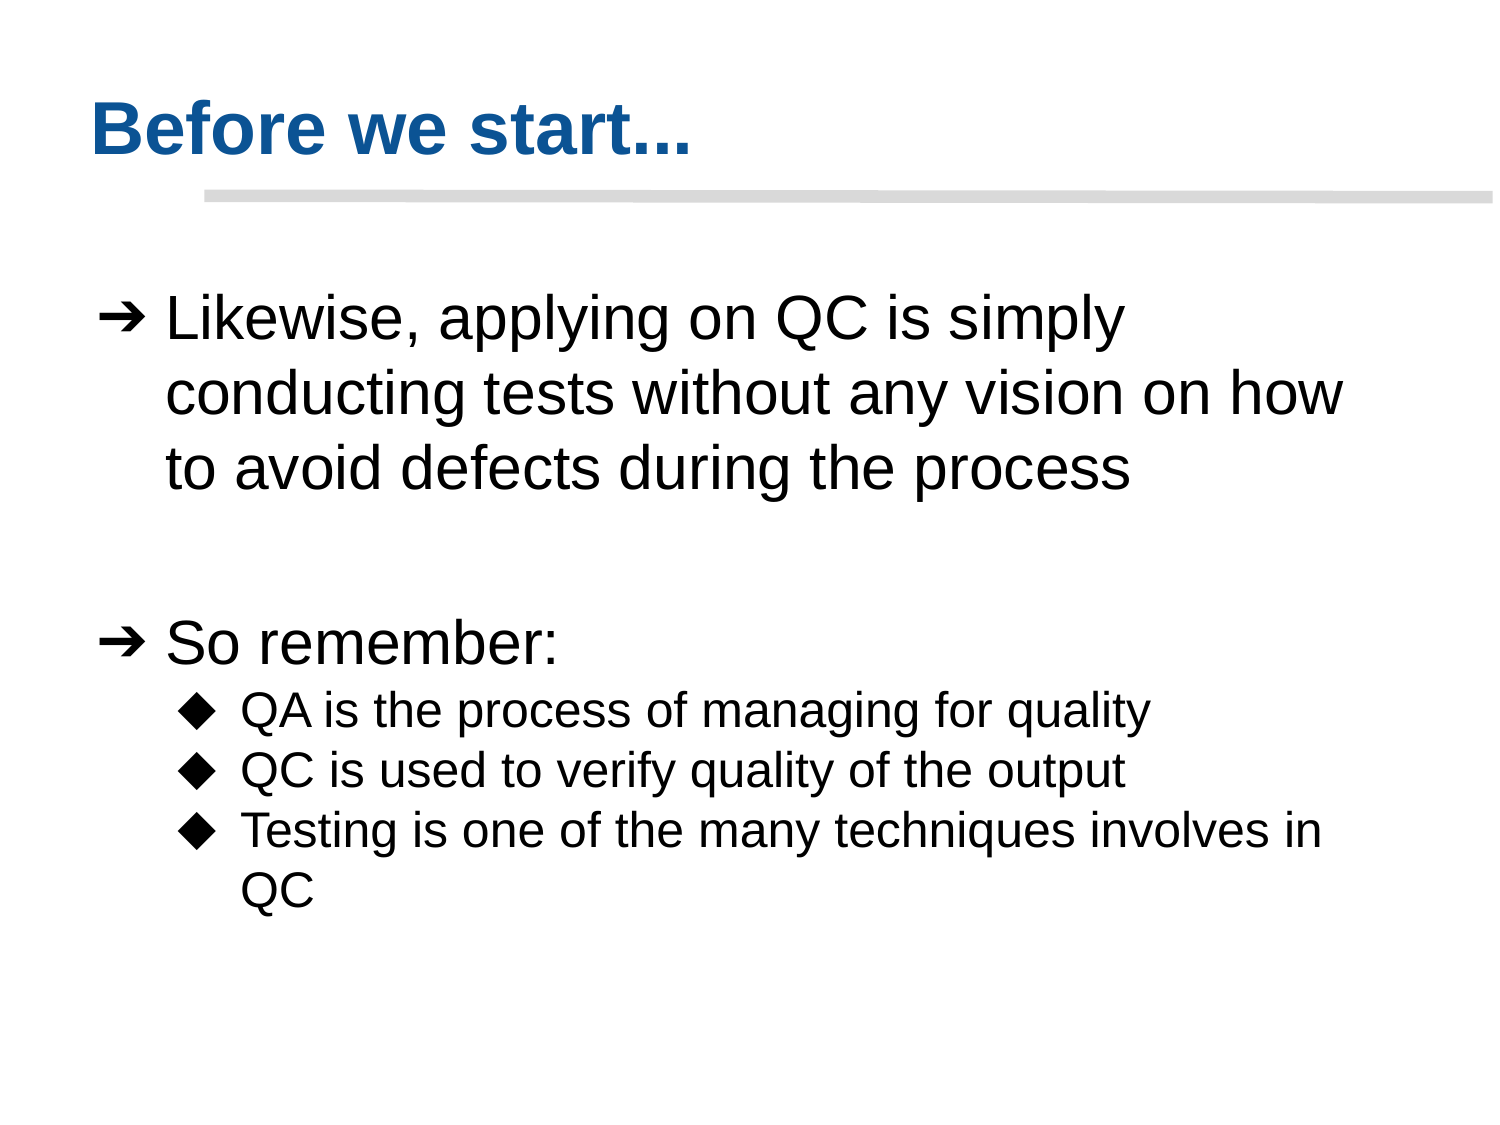

# Before we start...
Likewise, applying on QC is simply conducting tests without any vision on how to avoid defects during the process

So remember:
QA is the process of managing for quality
QC is used to verify quality of the output
Testing is one of the many techniques involves in QC